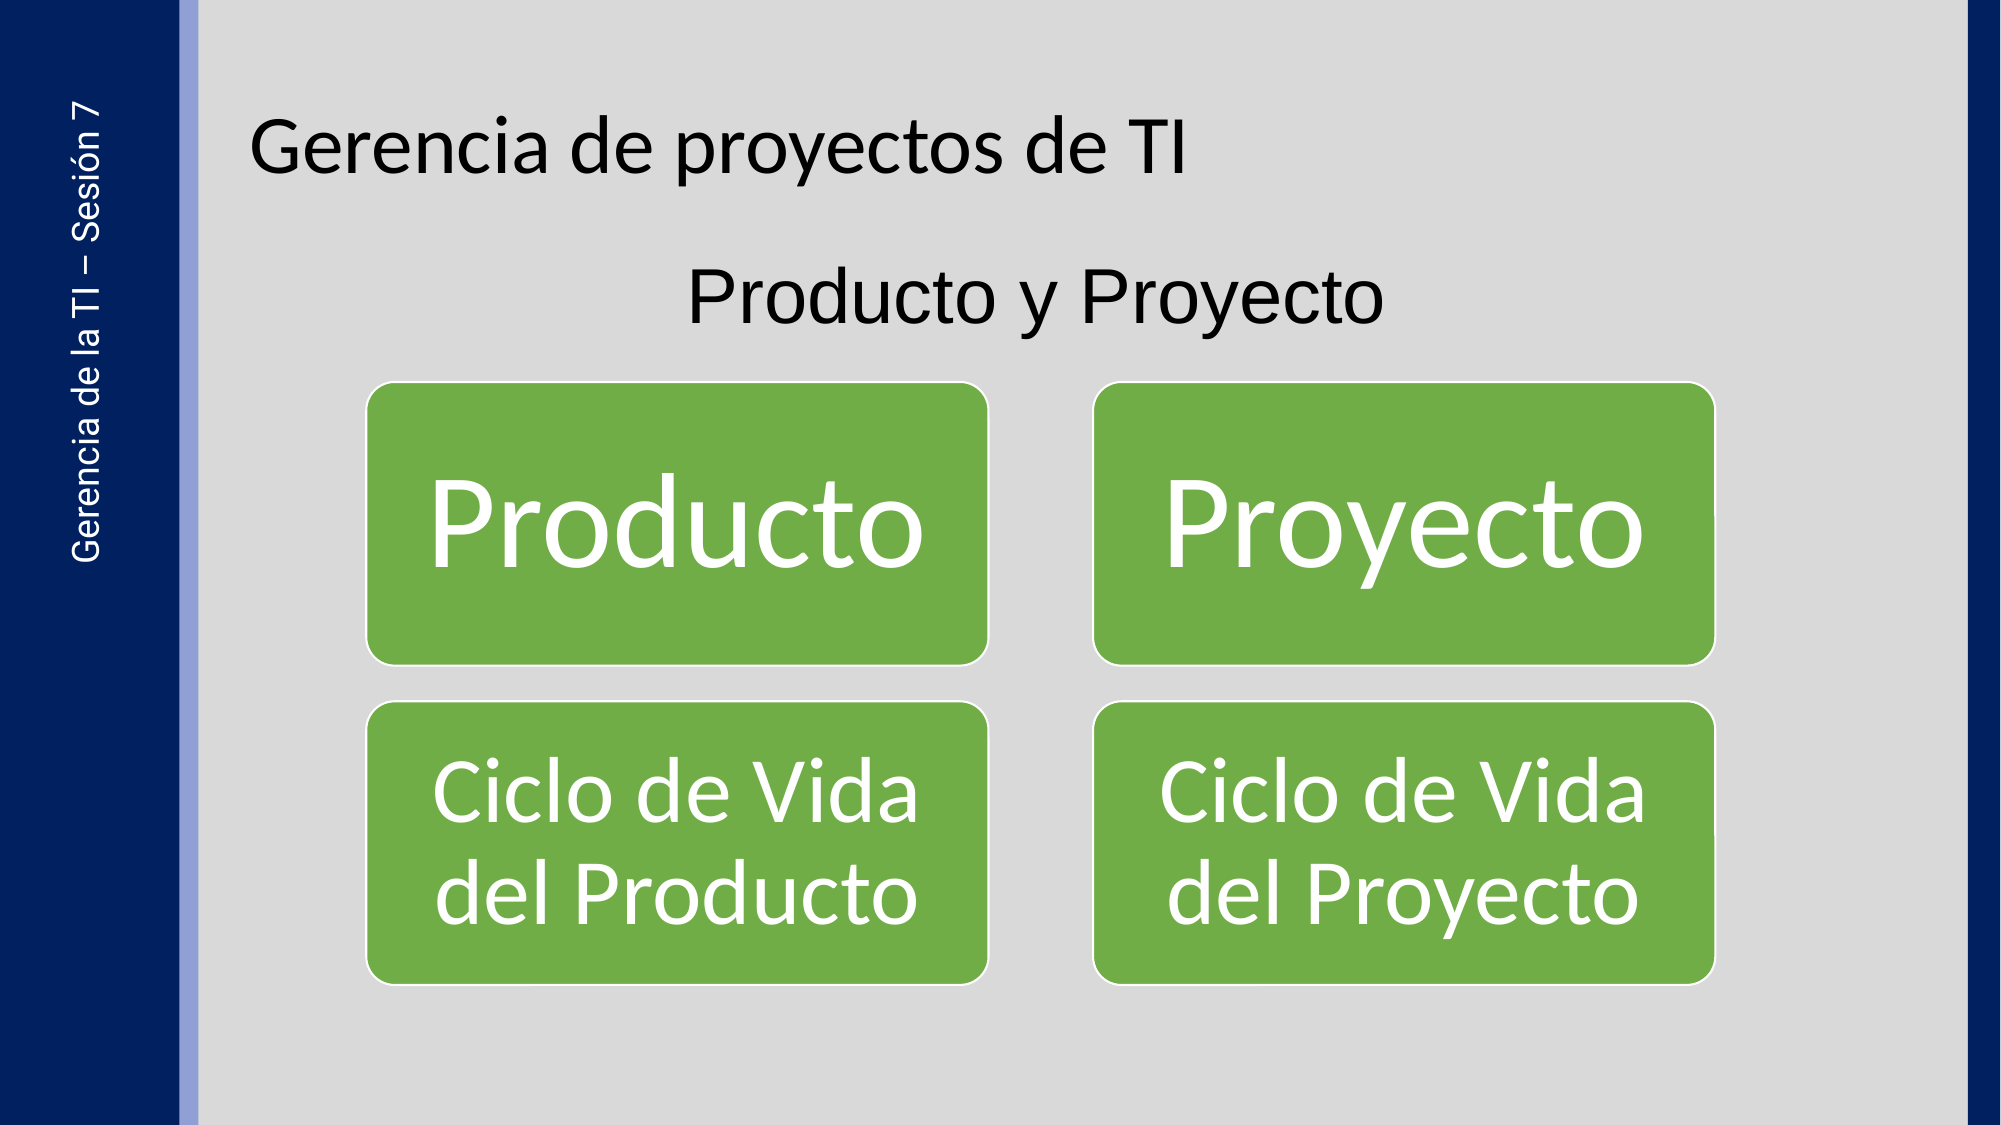

Gerencia de proyectos de TI
Producto y Proyecto

Producto
Proyecto

Ciclo de Vida del Producto
Ciclo de Vida del Proyecto
Gerencia de la TI – Sesión 7